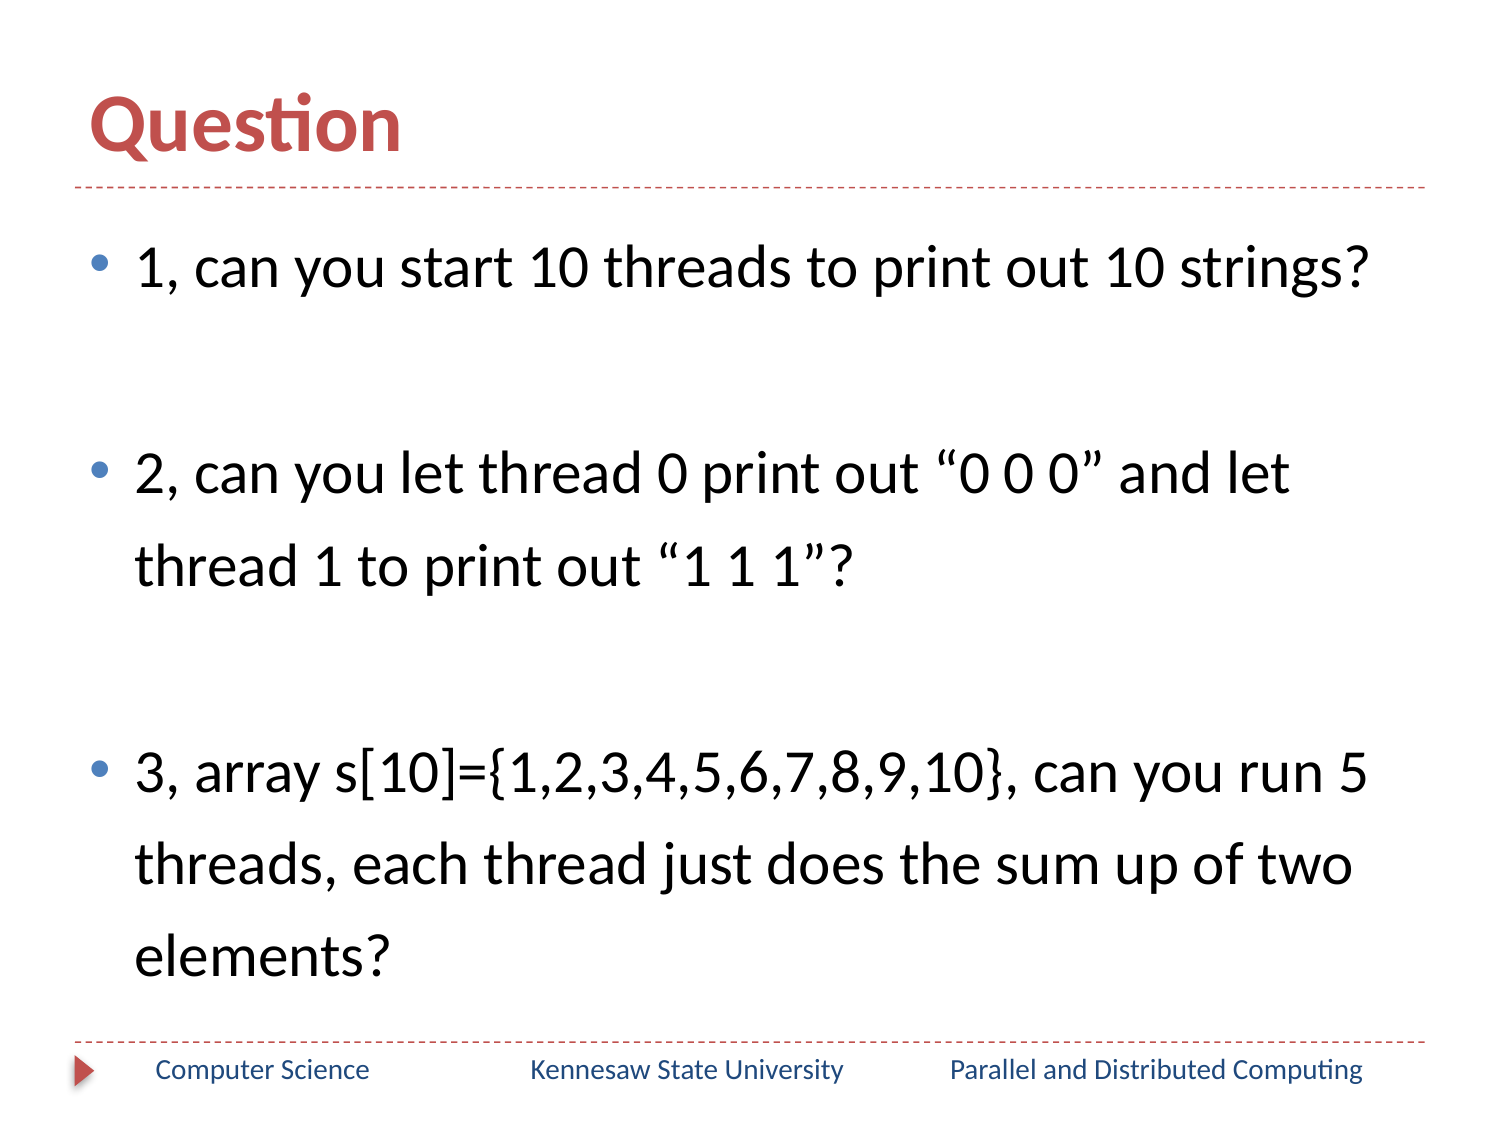

# Question
1, can you start 10 threads to print out 10 strings?

2, can you let thread 0 print out “0 0 0” and let thread 1 to print out “1 1 1”?

3, array s[10]={1,2,3,4,5,6,7,8,9,10}, can you run 5 threads, each thread just does the sum up of two elements?
Computer Science
Kennesaw State University
Parallel and Distributed Computing